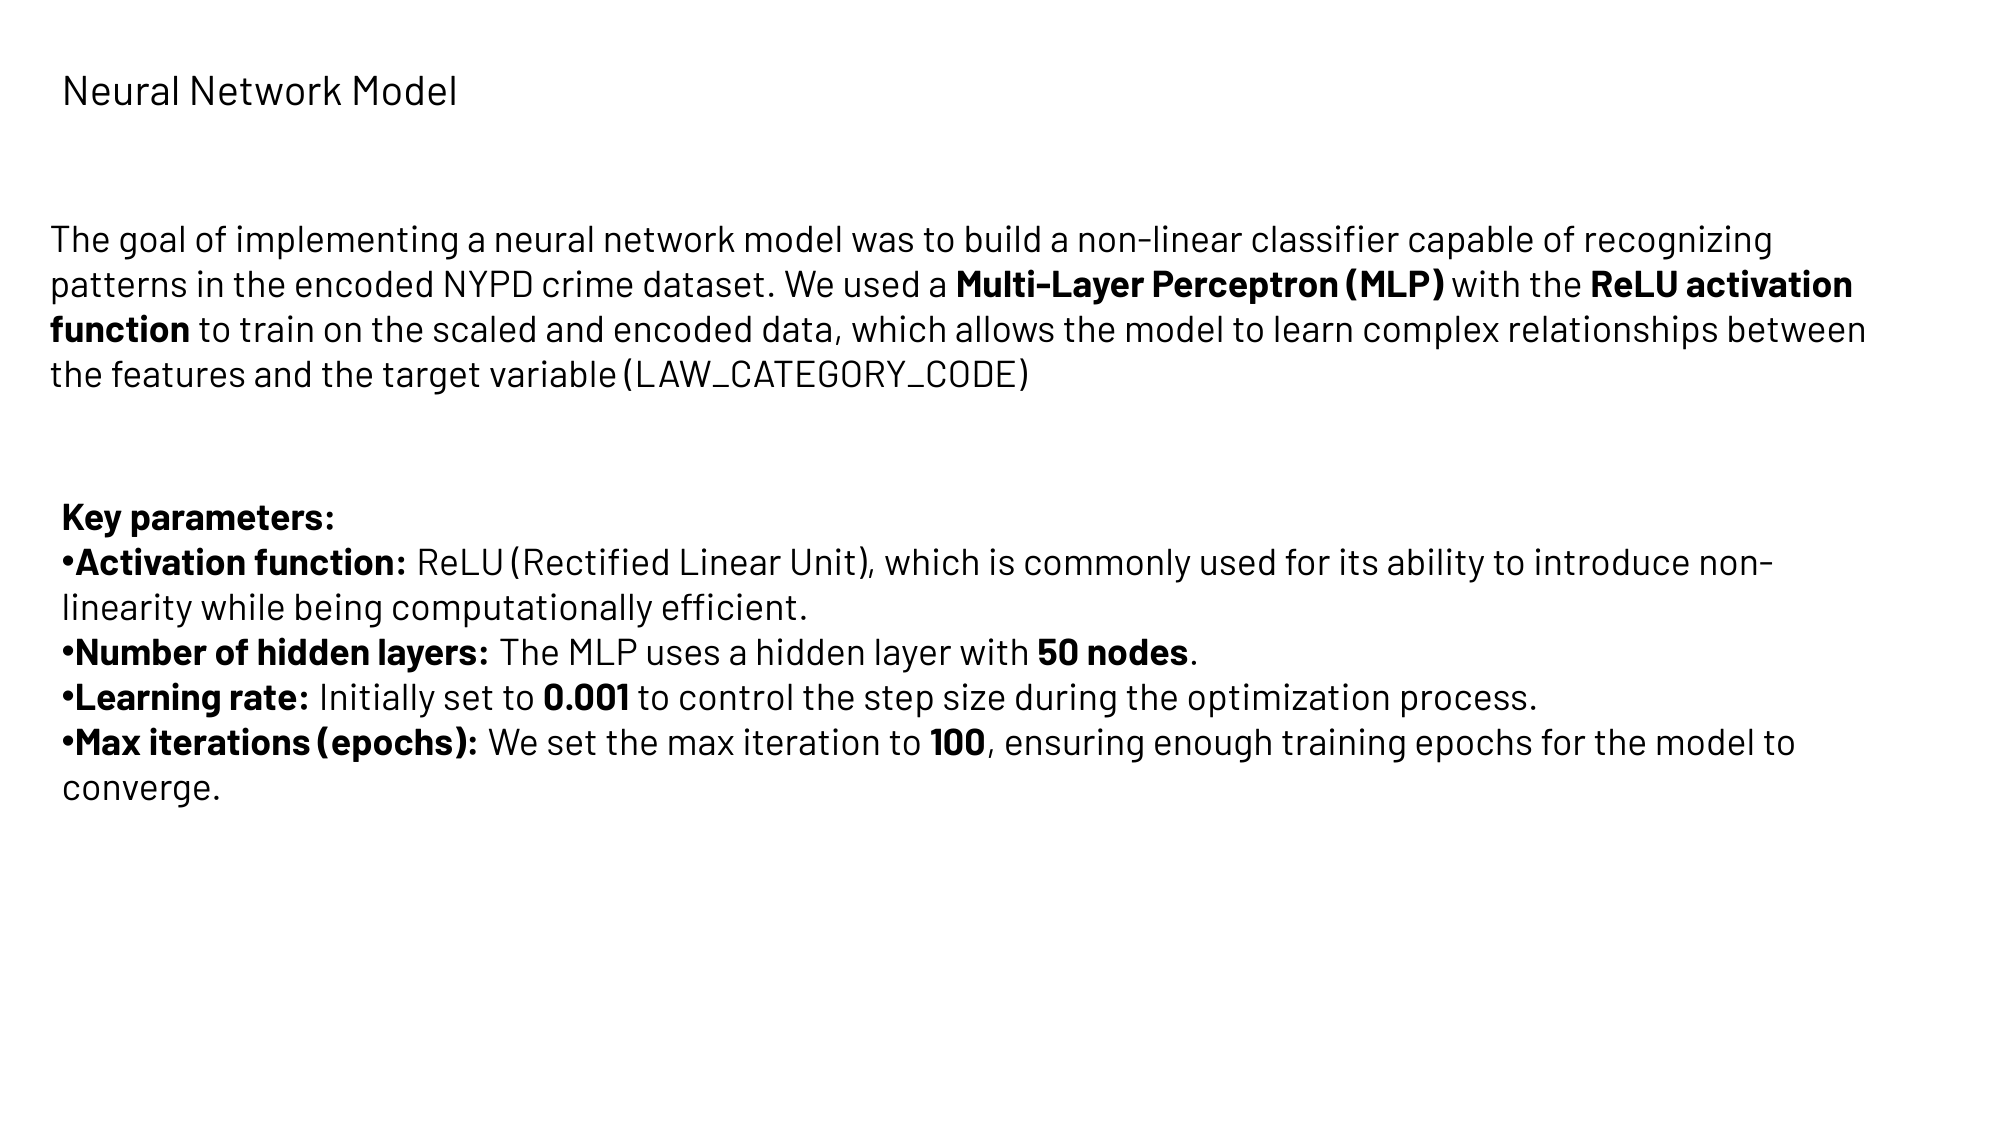

Neural Network Model
The goal of implementing a neural network model was to build a non-linear classifier capable of recognizing patterns in the encoded NYPD crime dataset. We used a Multi-Layer Perceptron (MLP) with the ReLU activation function to train on the scaled and encoded data, which allows the model to learn complex relationships between the features and the target variable (LAW_CATEGORY_CODE)
Key parameters:
Activation function: ReLU (Rectified Linear Unit), which is commonly used for its ability to introduce non-linearity while being computationally efficient.
Number of hidden layers: The MLP uses a hidden layer with 50 nodes.
Learning rate: Initially set to 0.001 to control the step size during the optimization process.
Max iterations (epochs): We set the max iteration to 100, ensuring enough training epochs for the model to converge.